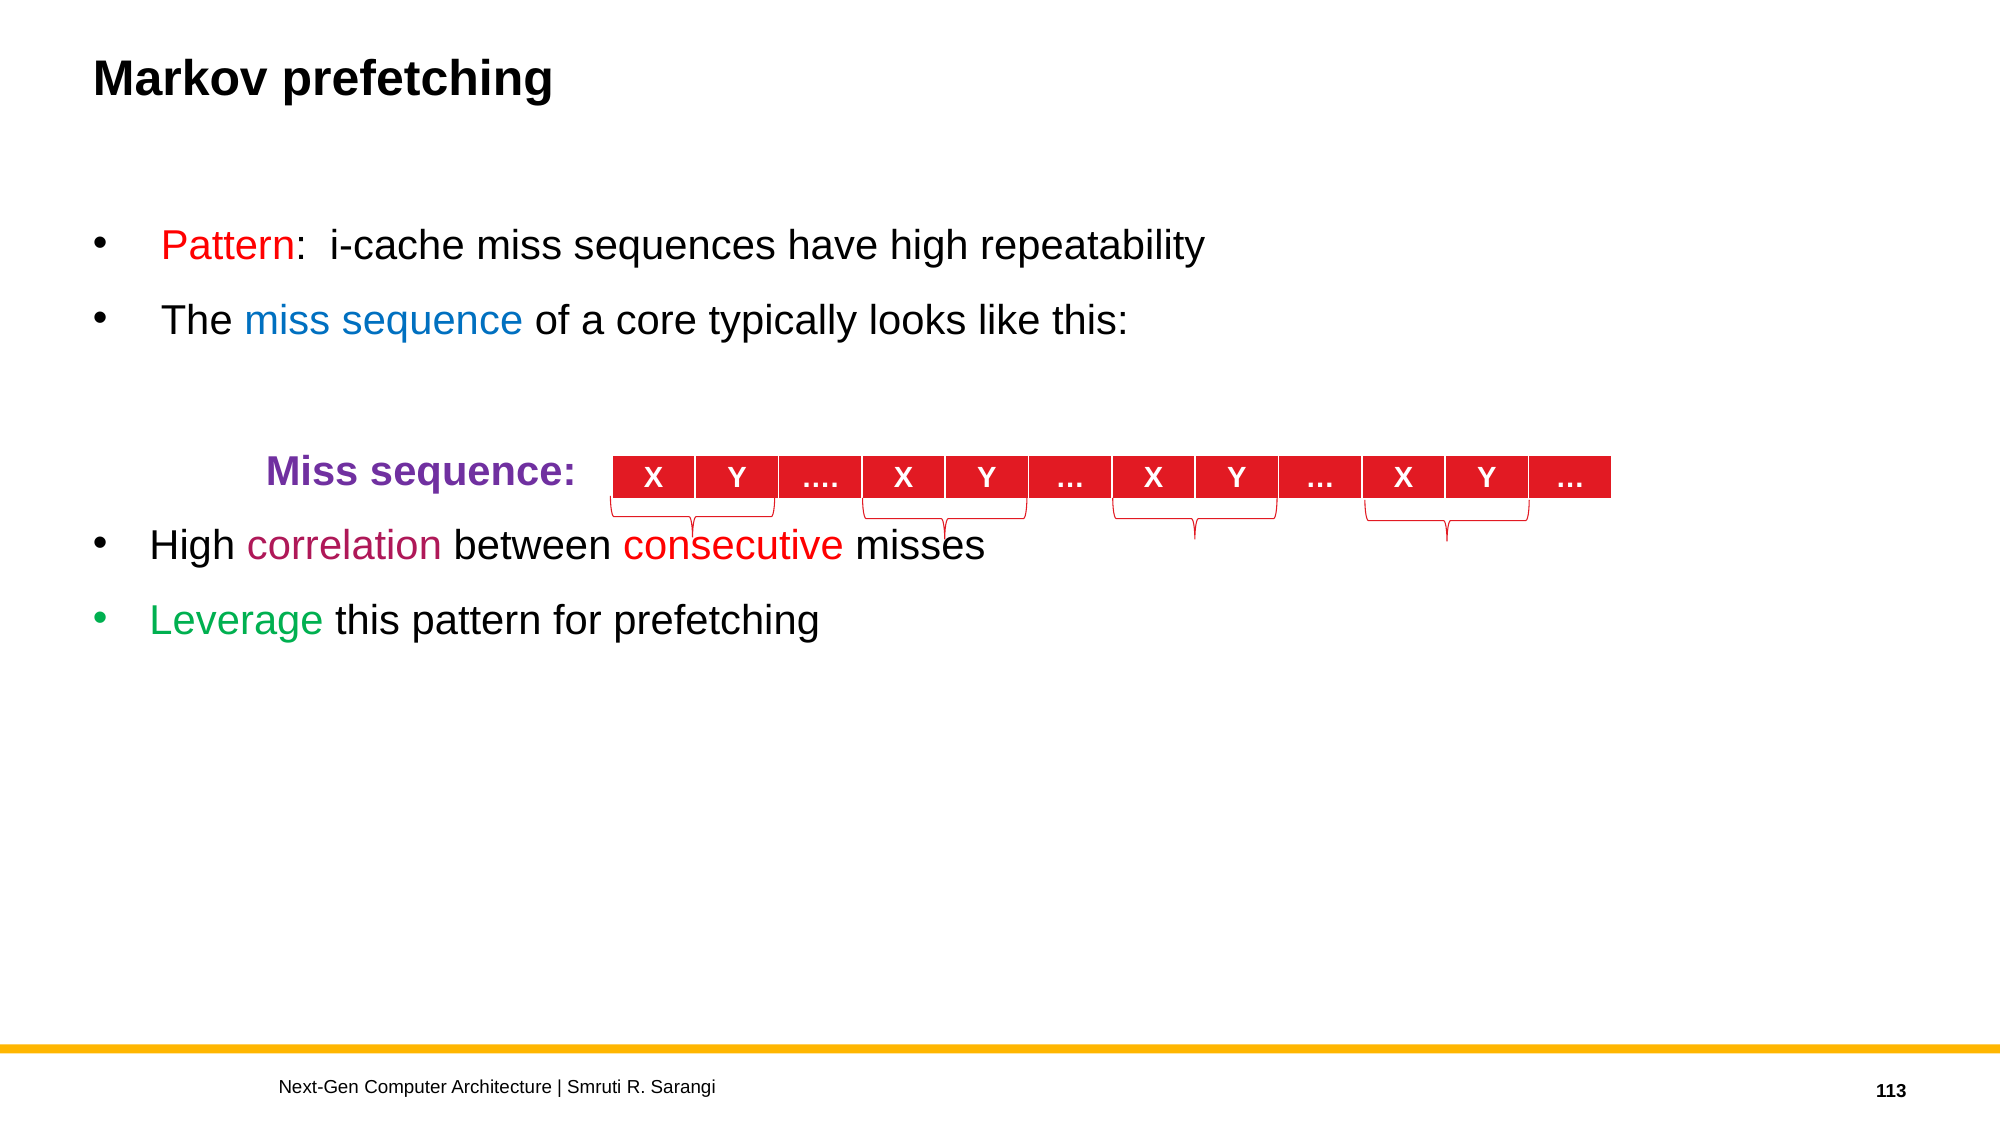

# Markov prefetching
 Pattern:  i-cache miss sequences have high repeatability
 The miss sequence of a core typically looks like this:

High correlation between consecutive misses
Leverage this pattern for prefetching

Miss sequence:

| X | Y | …. | X | Y | … | X | Y | … | X | Y | … |
| --- | --- | --- | --- | --- | --- | --- | --- | --- | --- | --- | --- |
Next-Gen Computer Architecture | Smruti R. Sarangi
113